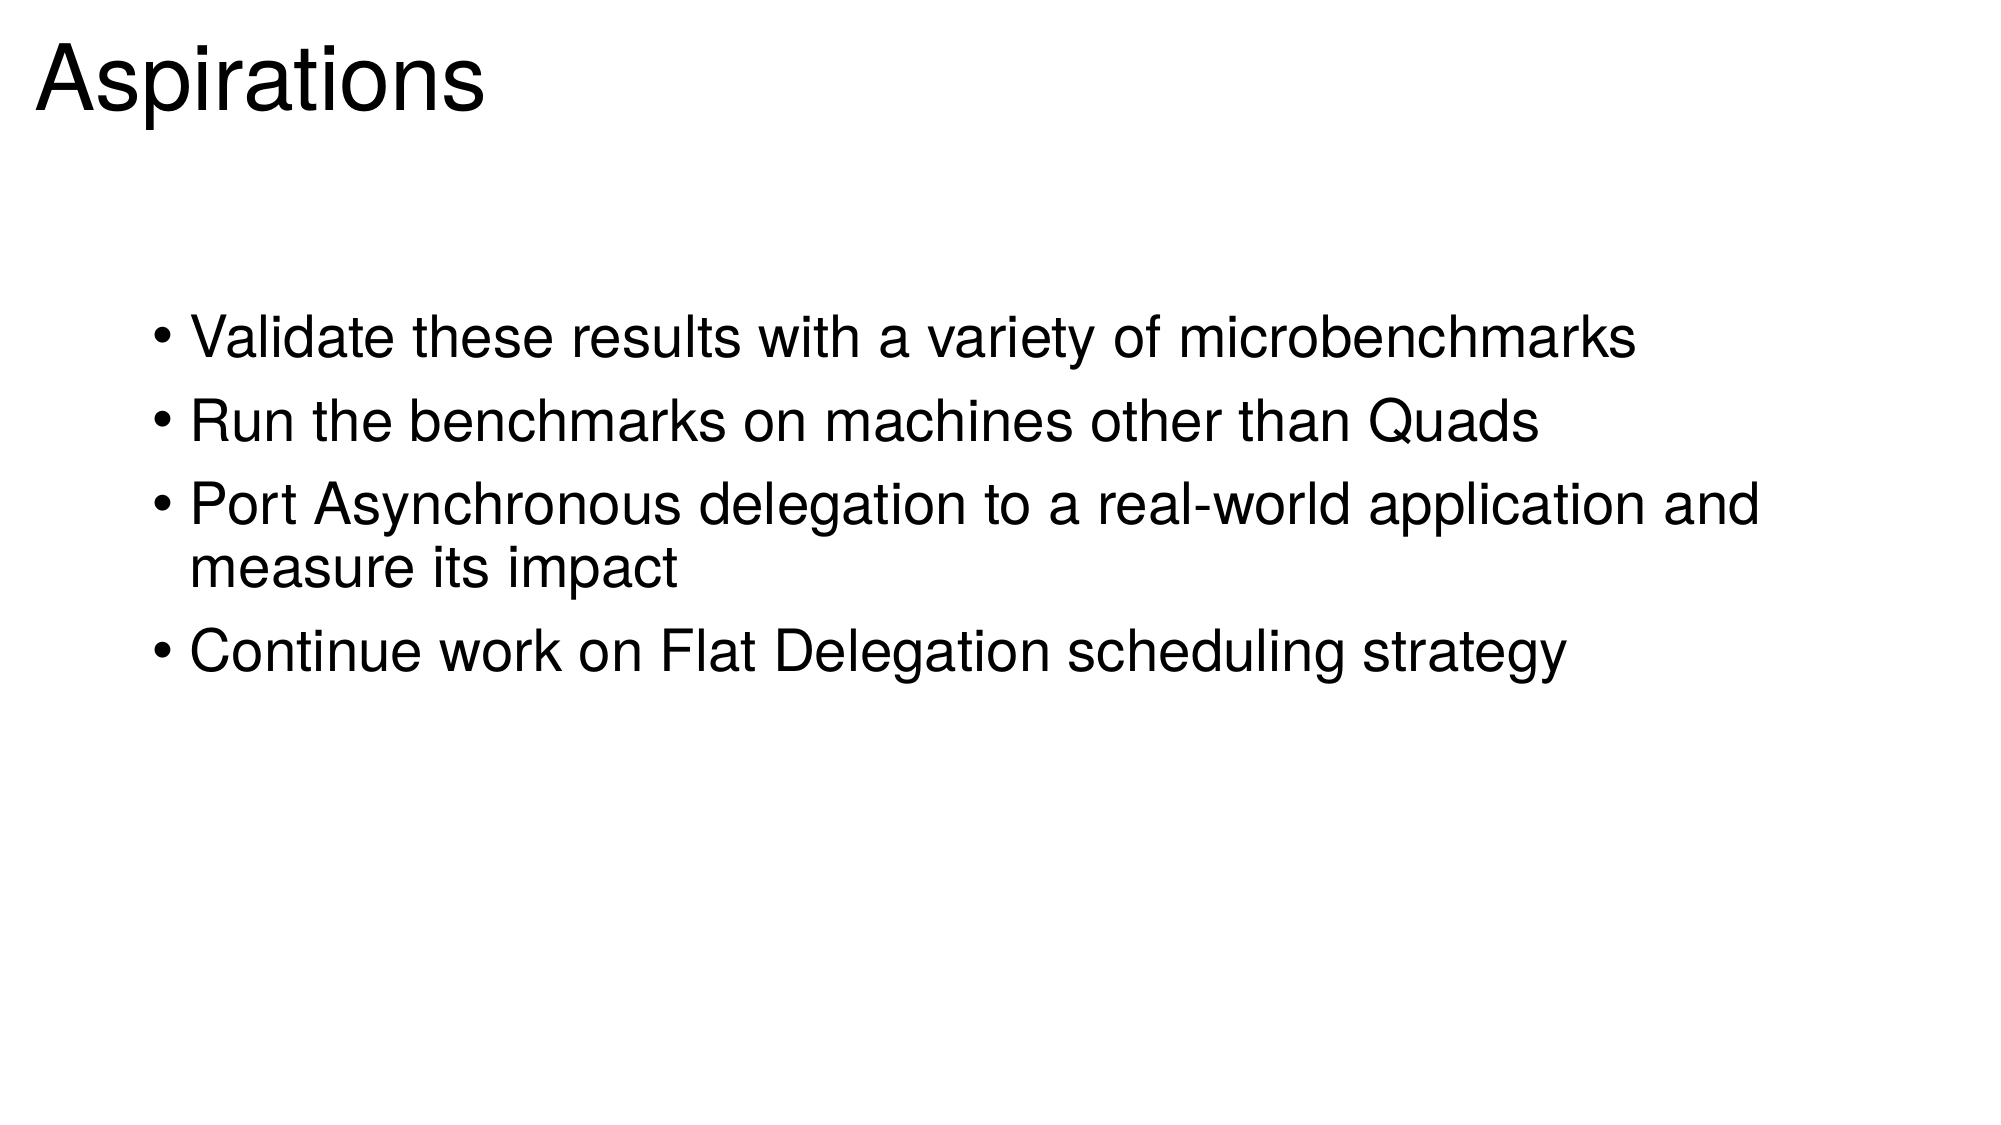

# Aspirations
Validate these results with a variety of microbenchmarks
Run the benchmarks on machines other than Quads
Port Asynchronous delegation to a real-world application and measure its impact
Continue work on Flat Delegation scheduling strategy